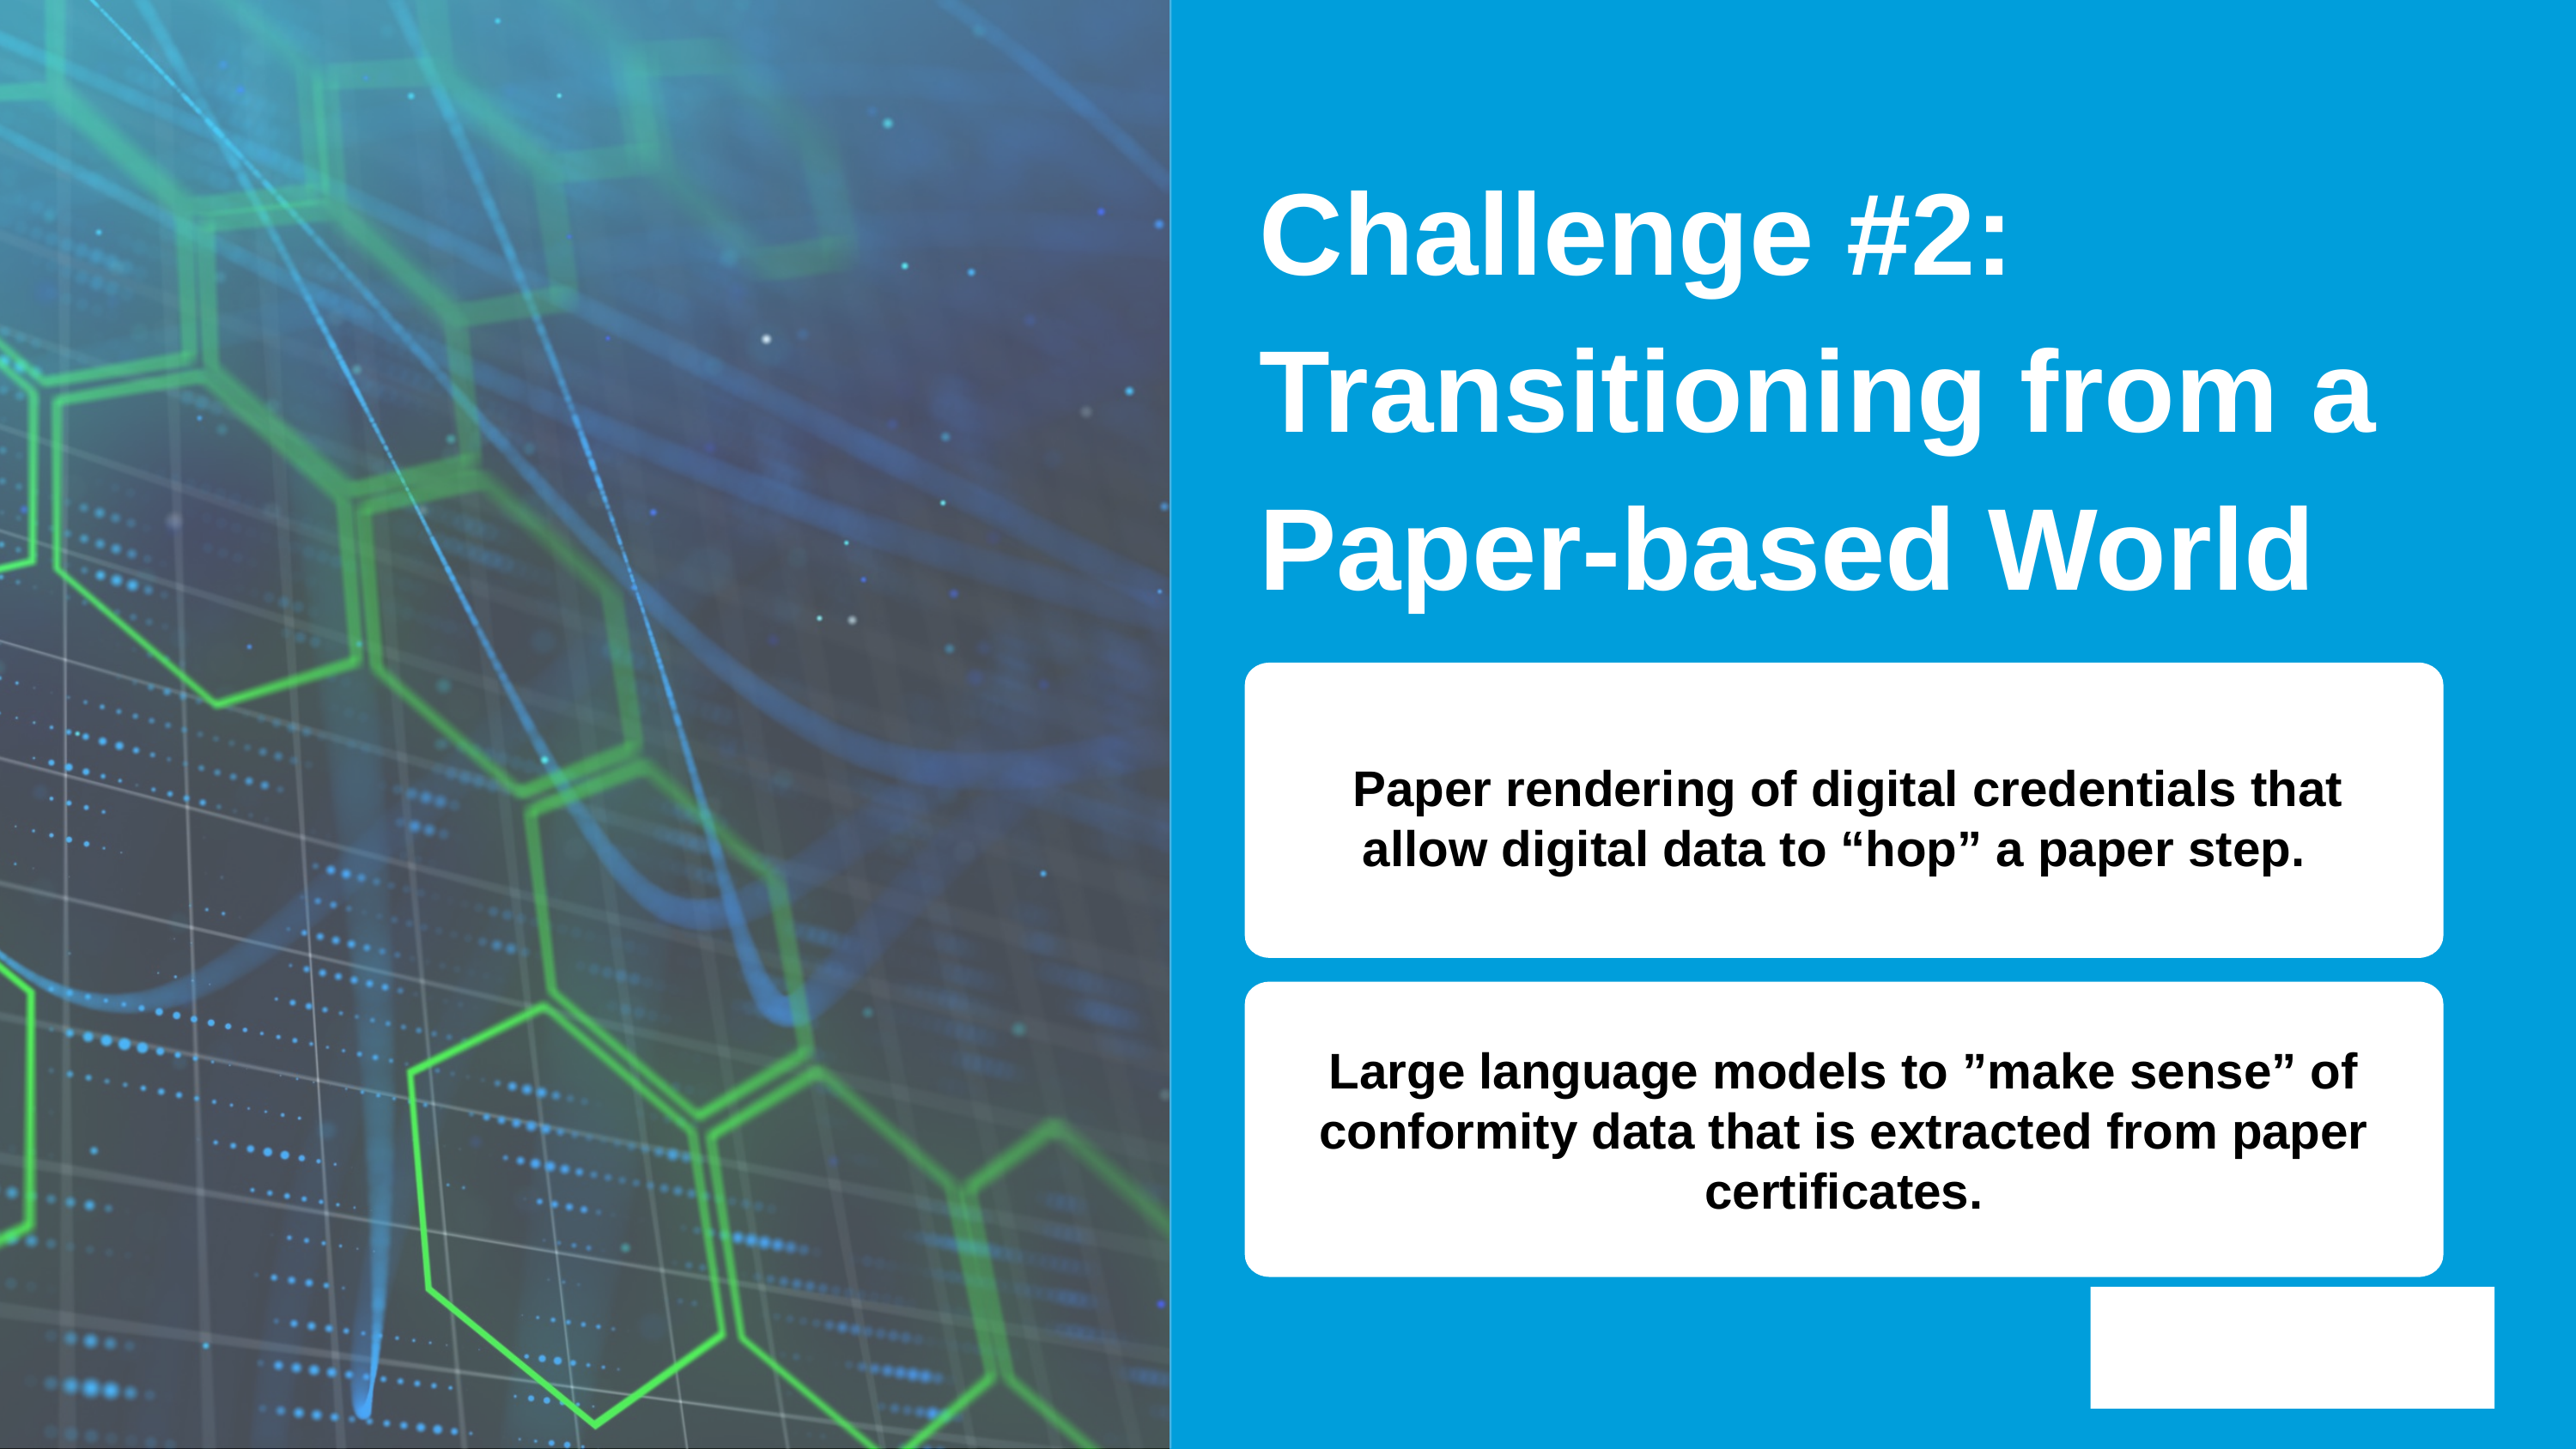

Challenge #2: Transitioning from a Paper-based World

Paper rendering of digital credentials that allow digital data to “hop” a paper step.

Large language models to ”make sense” of conformity data that is extracted from paper certificates.